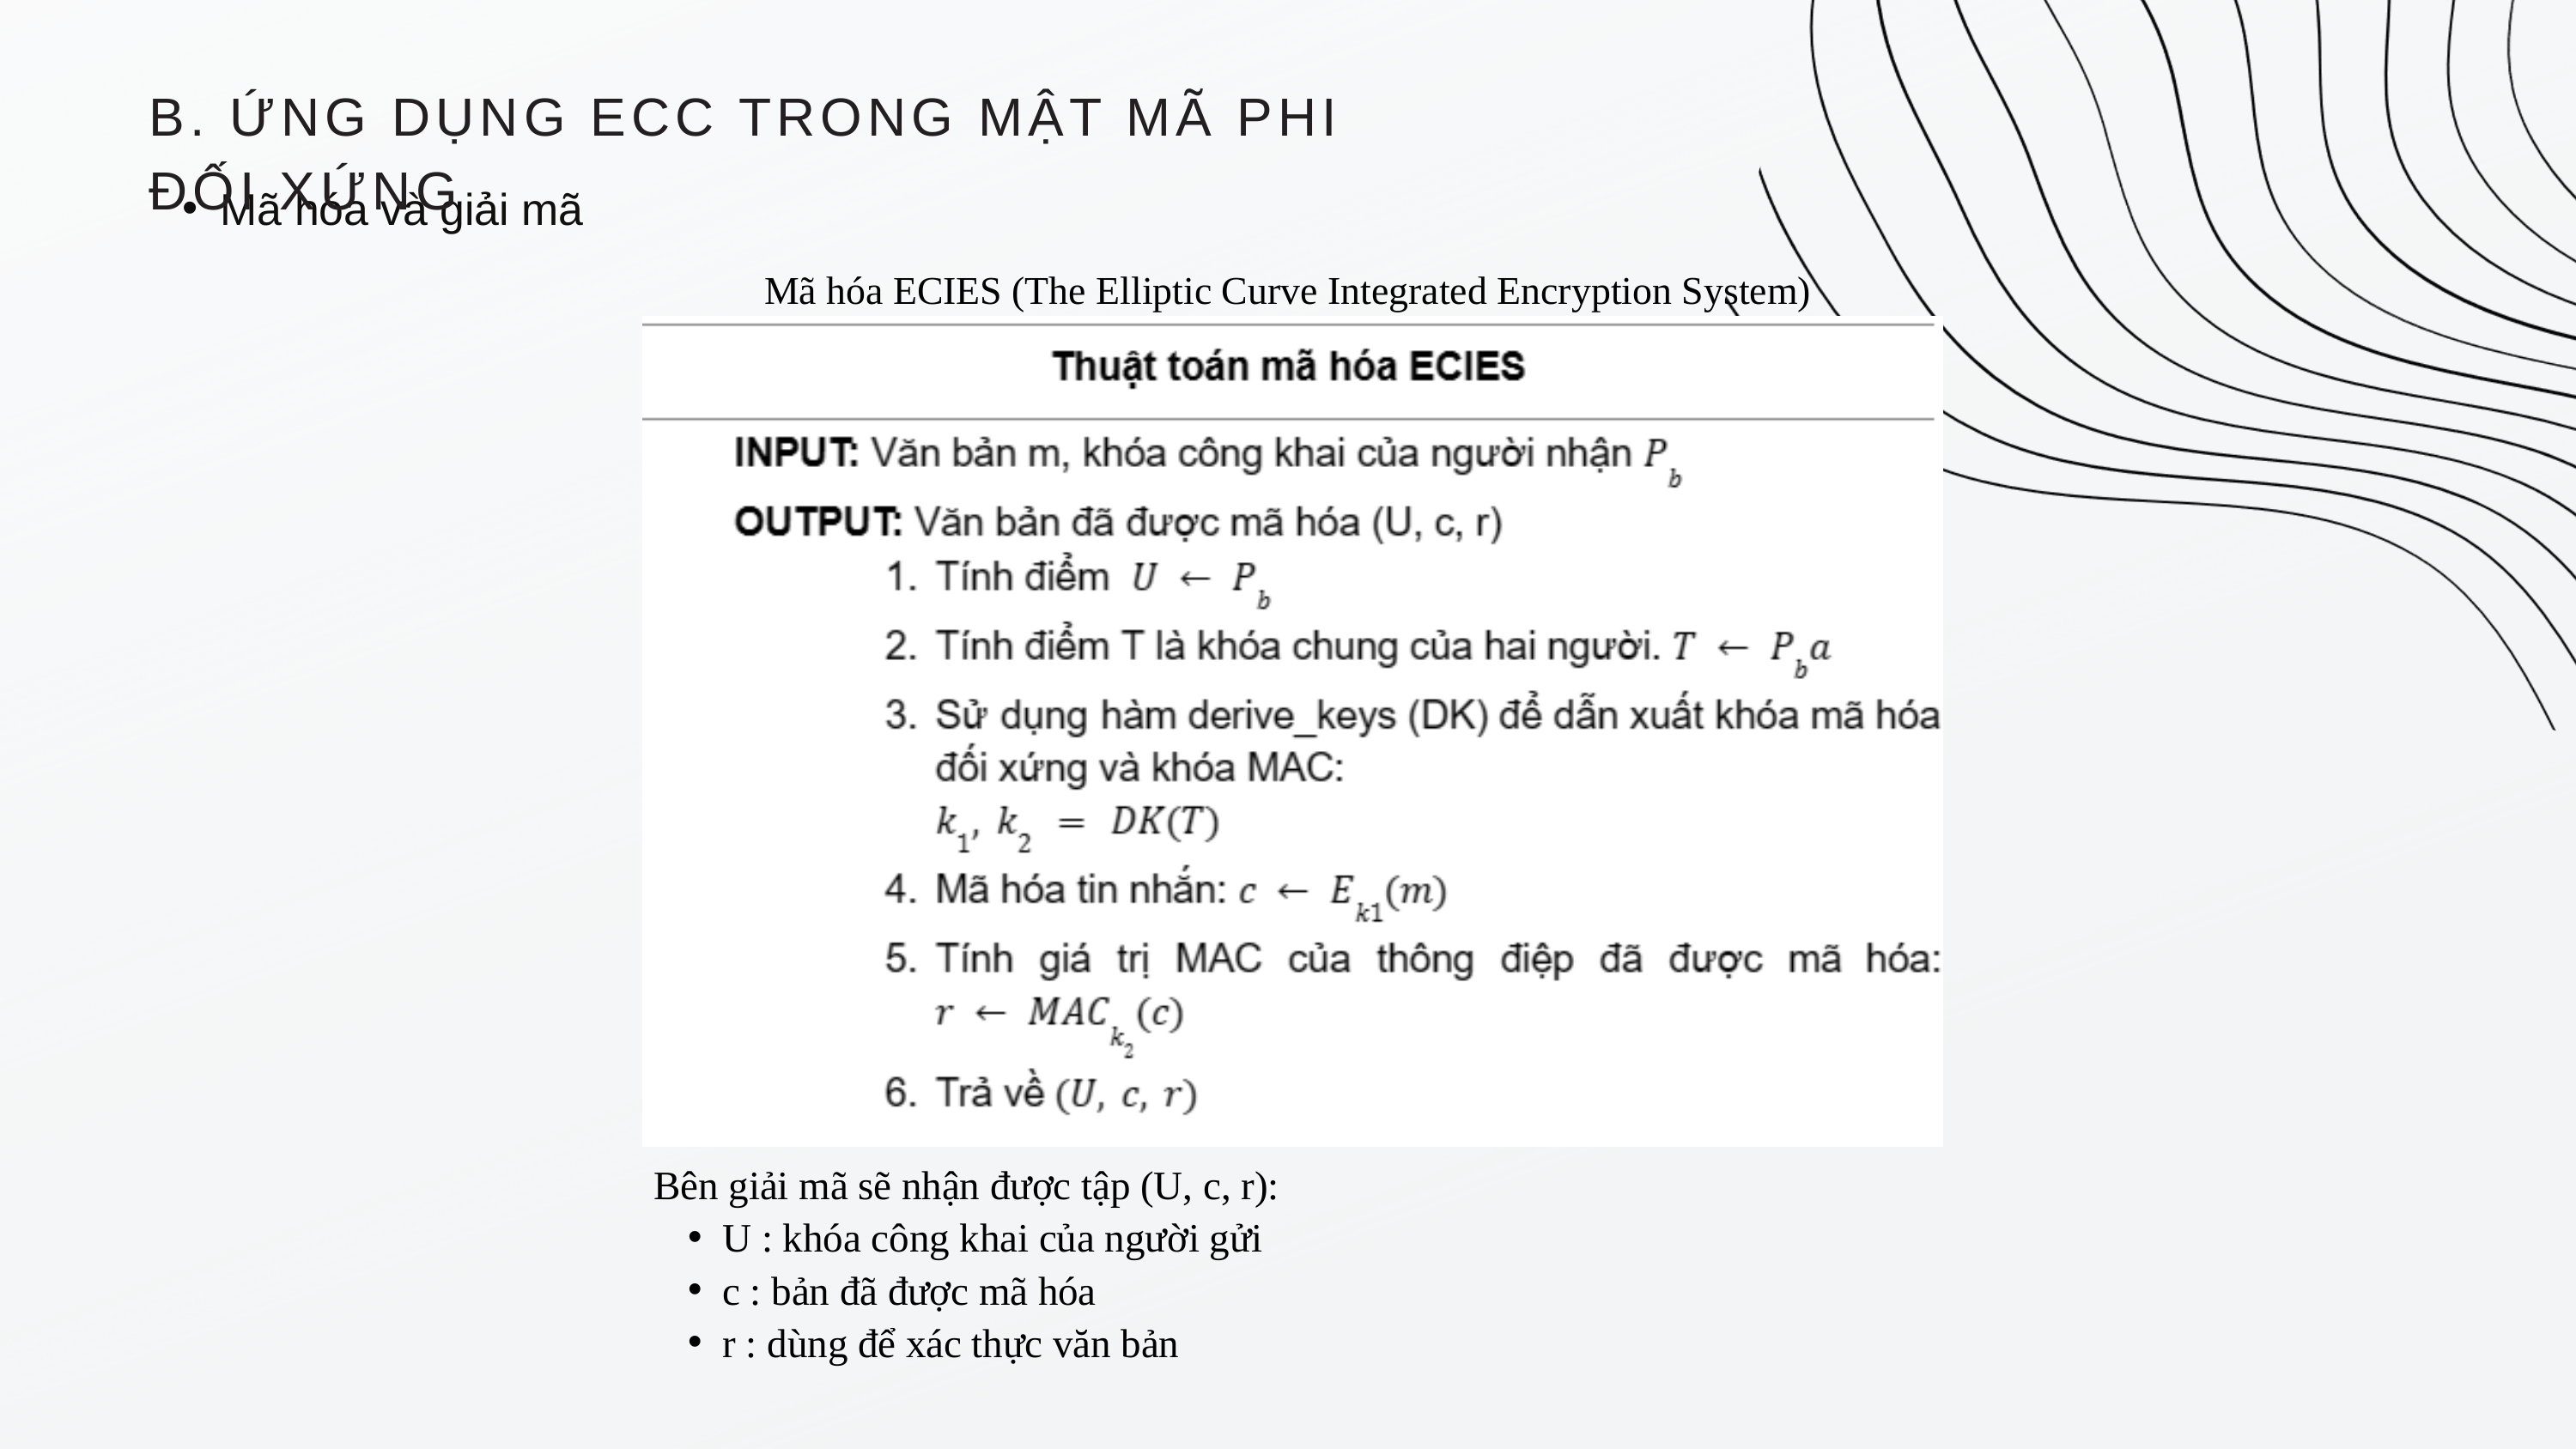

B. ỨNG DỤNG ECC TRONG MẬT MÃ PHI ĐỐI XỨNG
Mã hóa và giải mã
Mã hóa ECIES (The Elliptic Curve Integrated Encryption System)

Bên giải mã sẽ nhận được tập (U, c, r):
U : khóa công khai của người gửi
c : bản đã được mã hóa
r : dùng để xác thực văn bản